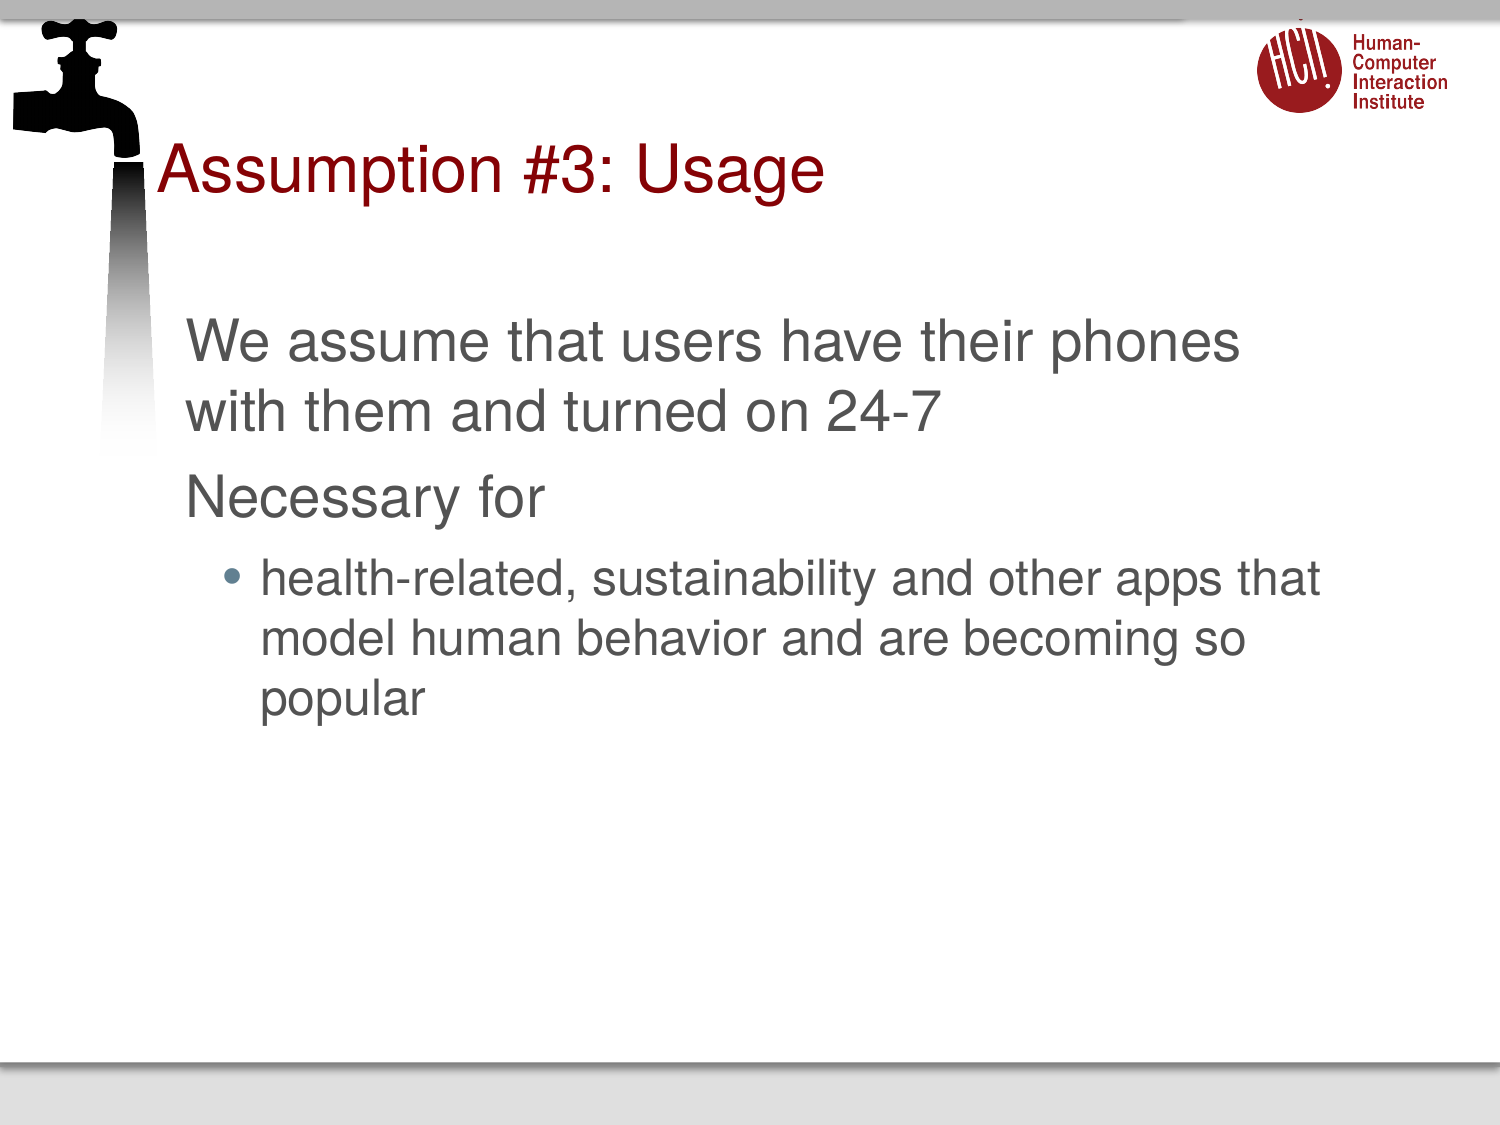

# Assumption #3: Usage
We assume that users have their phones with them and turned on 24-7
Necessary for
health-related, sustainability and other apps that model human behavior and are becoming so popular